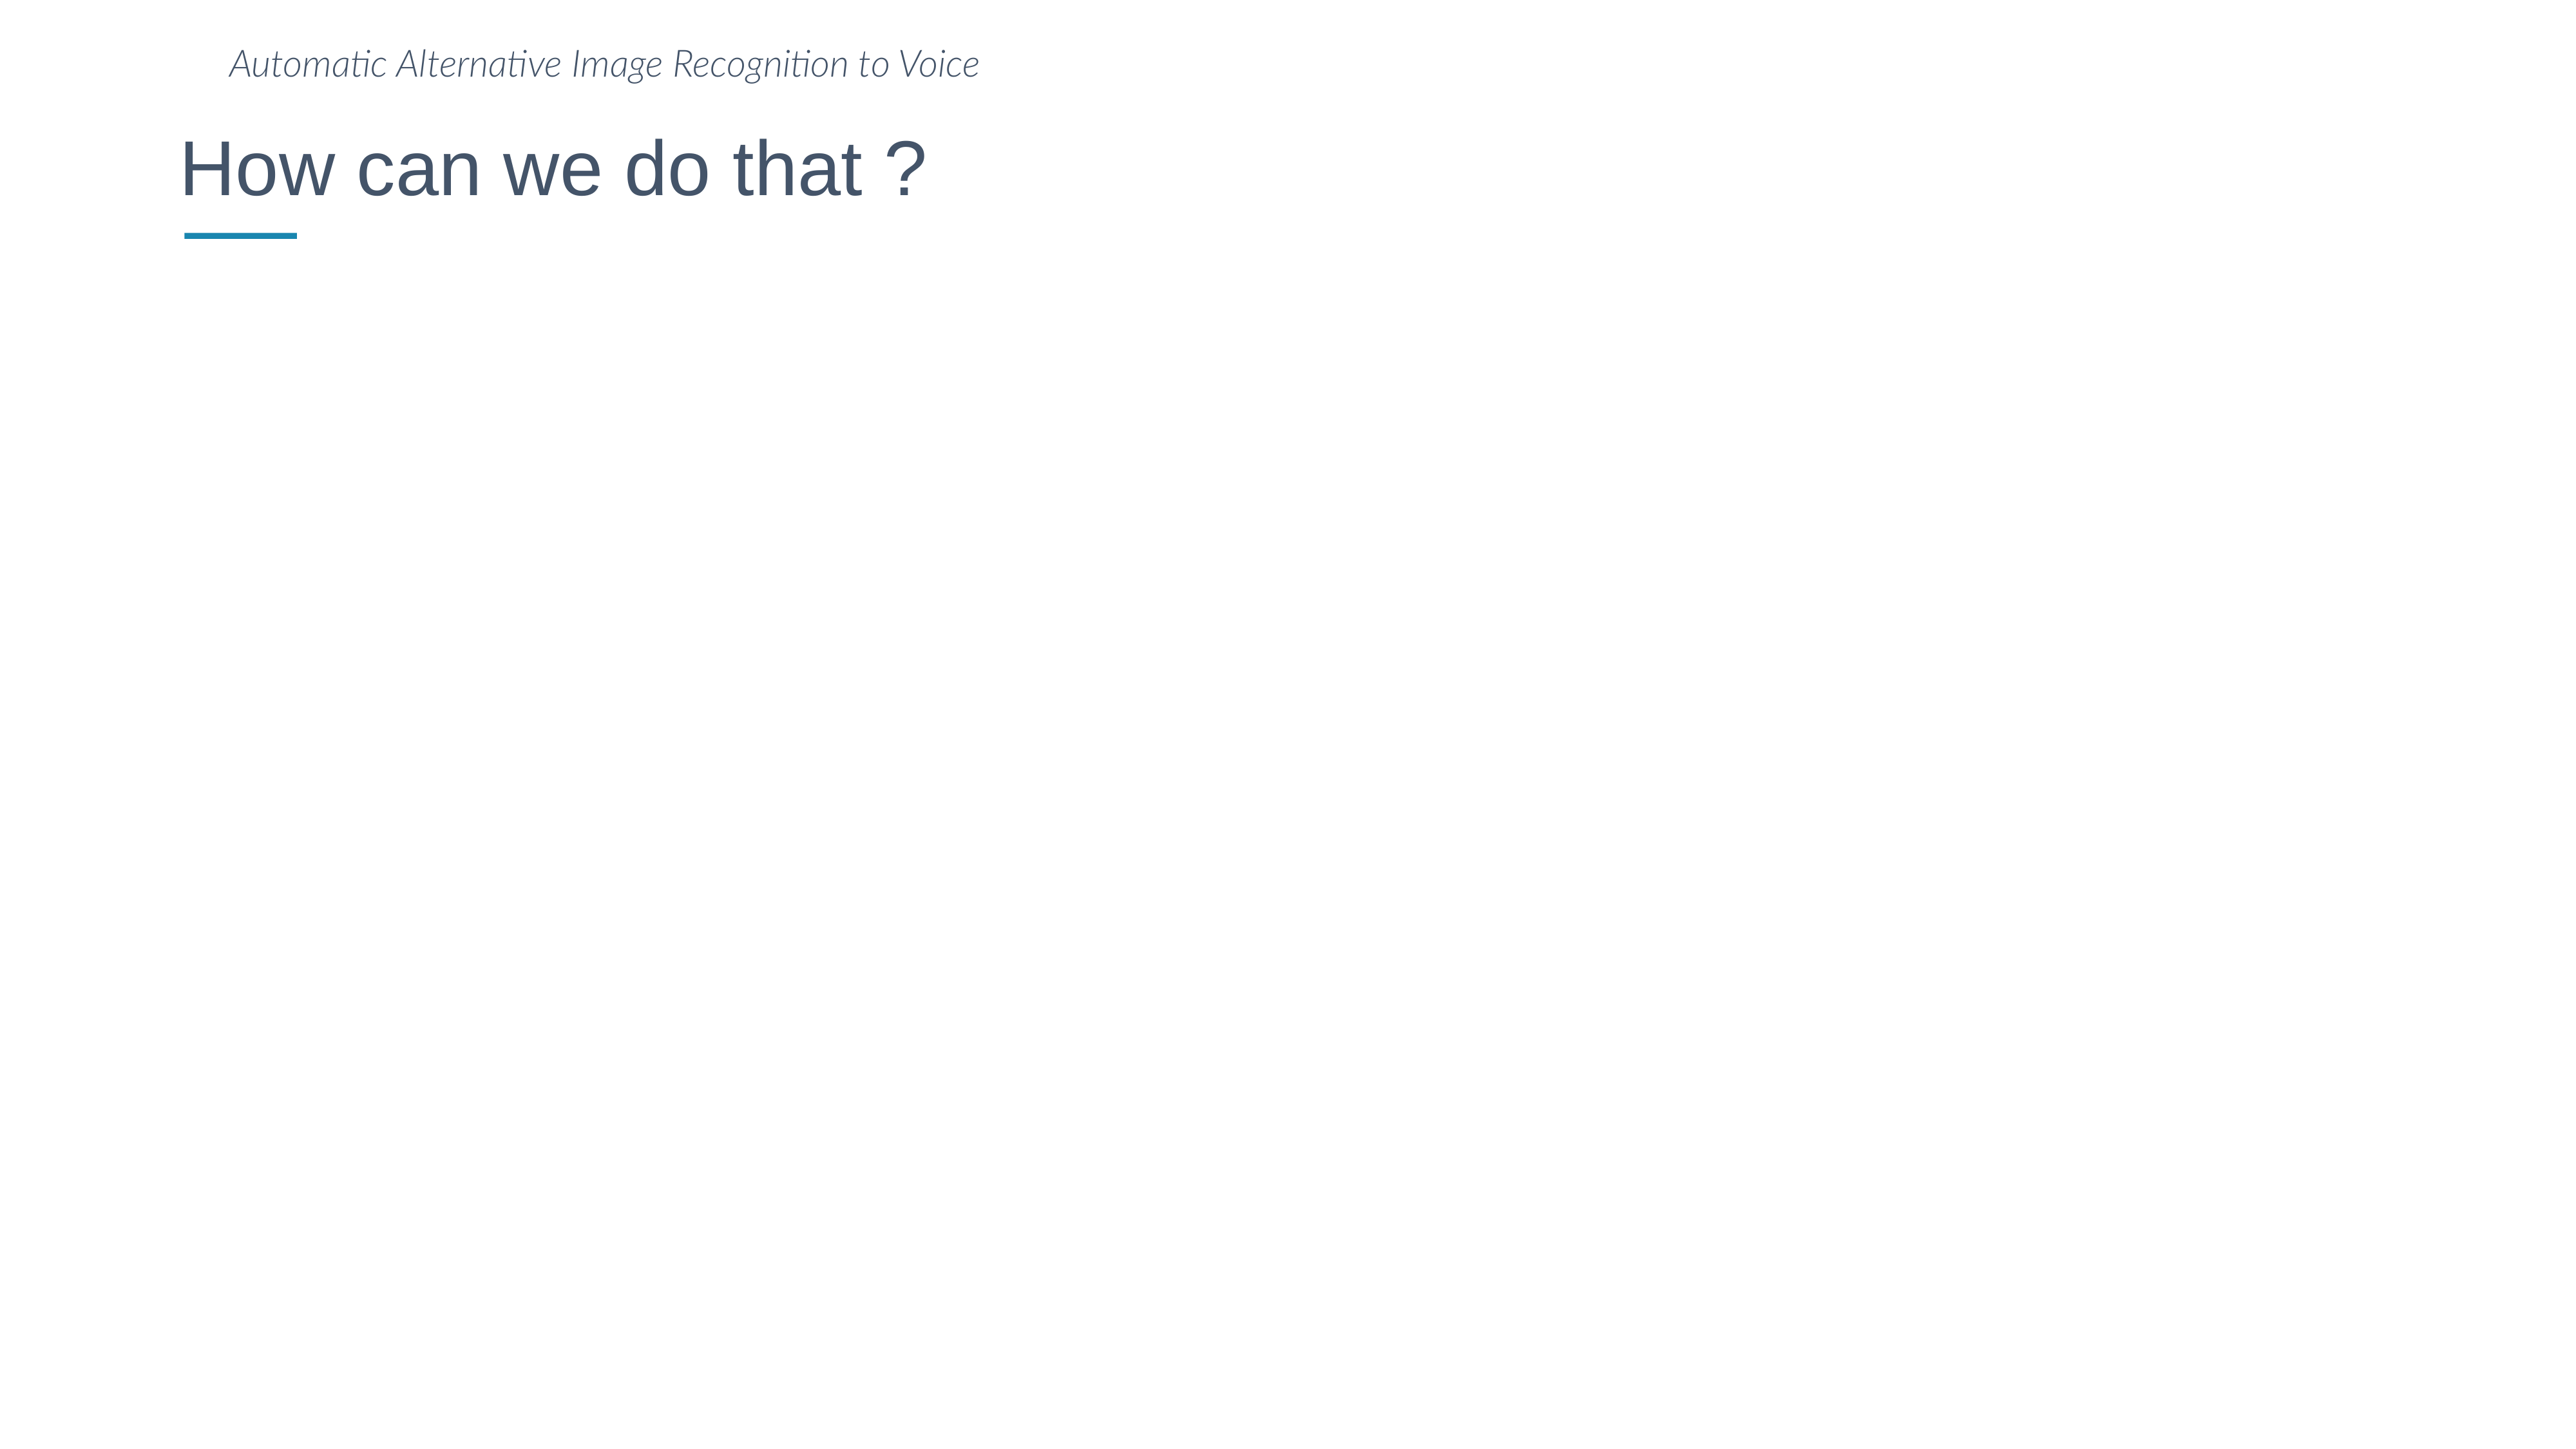

Automatic Alternative Image Recognition to Voice
How can we do that ?